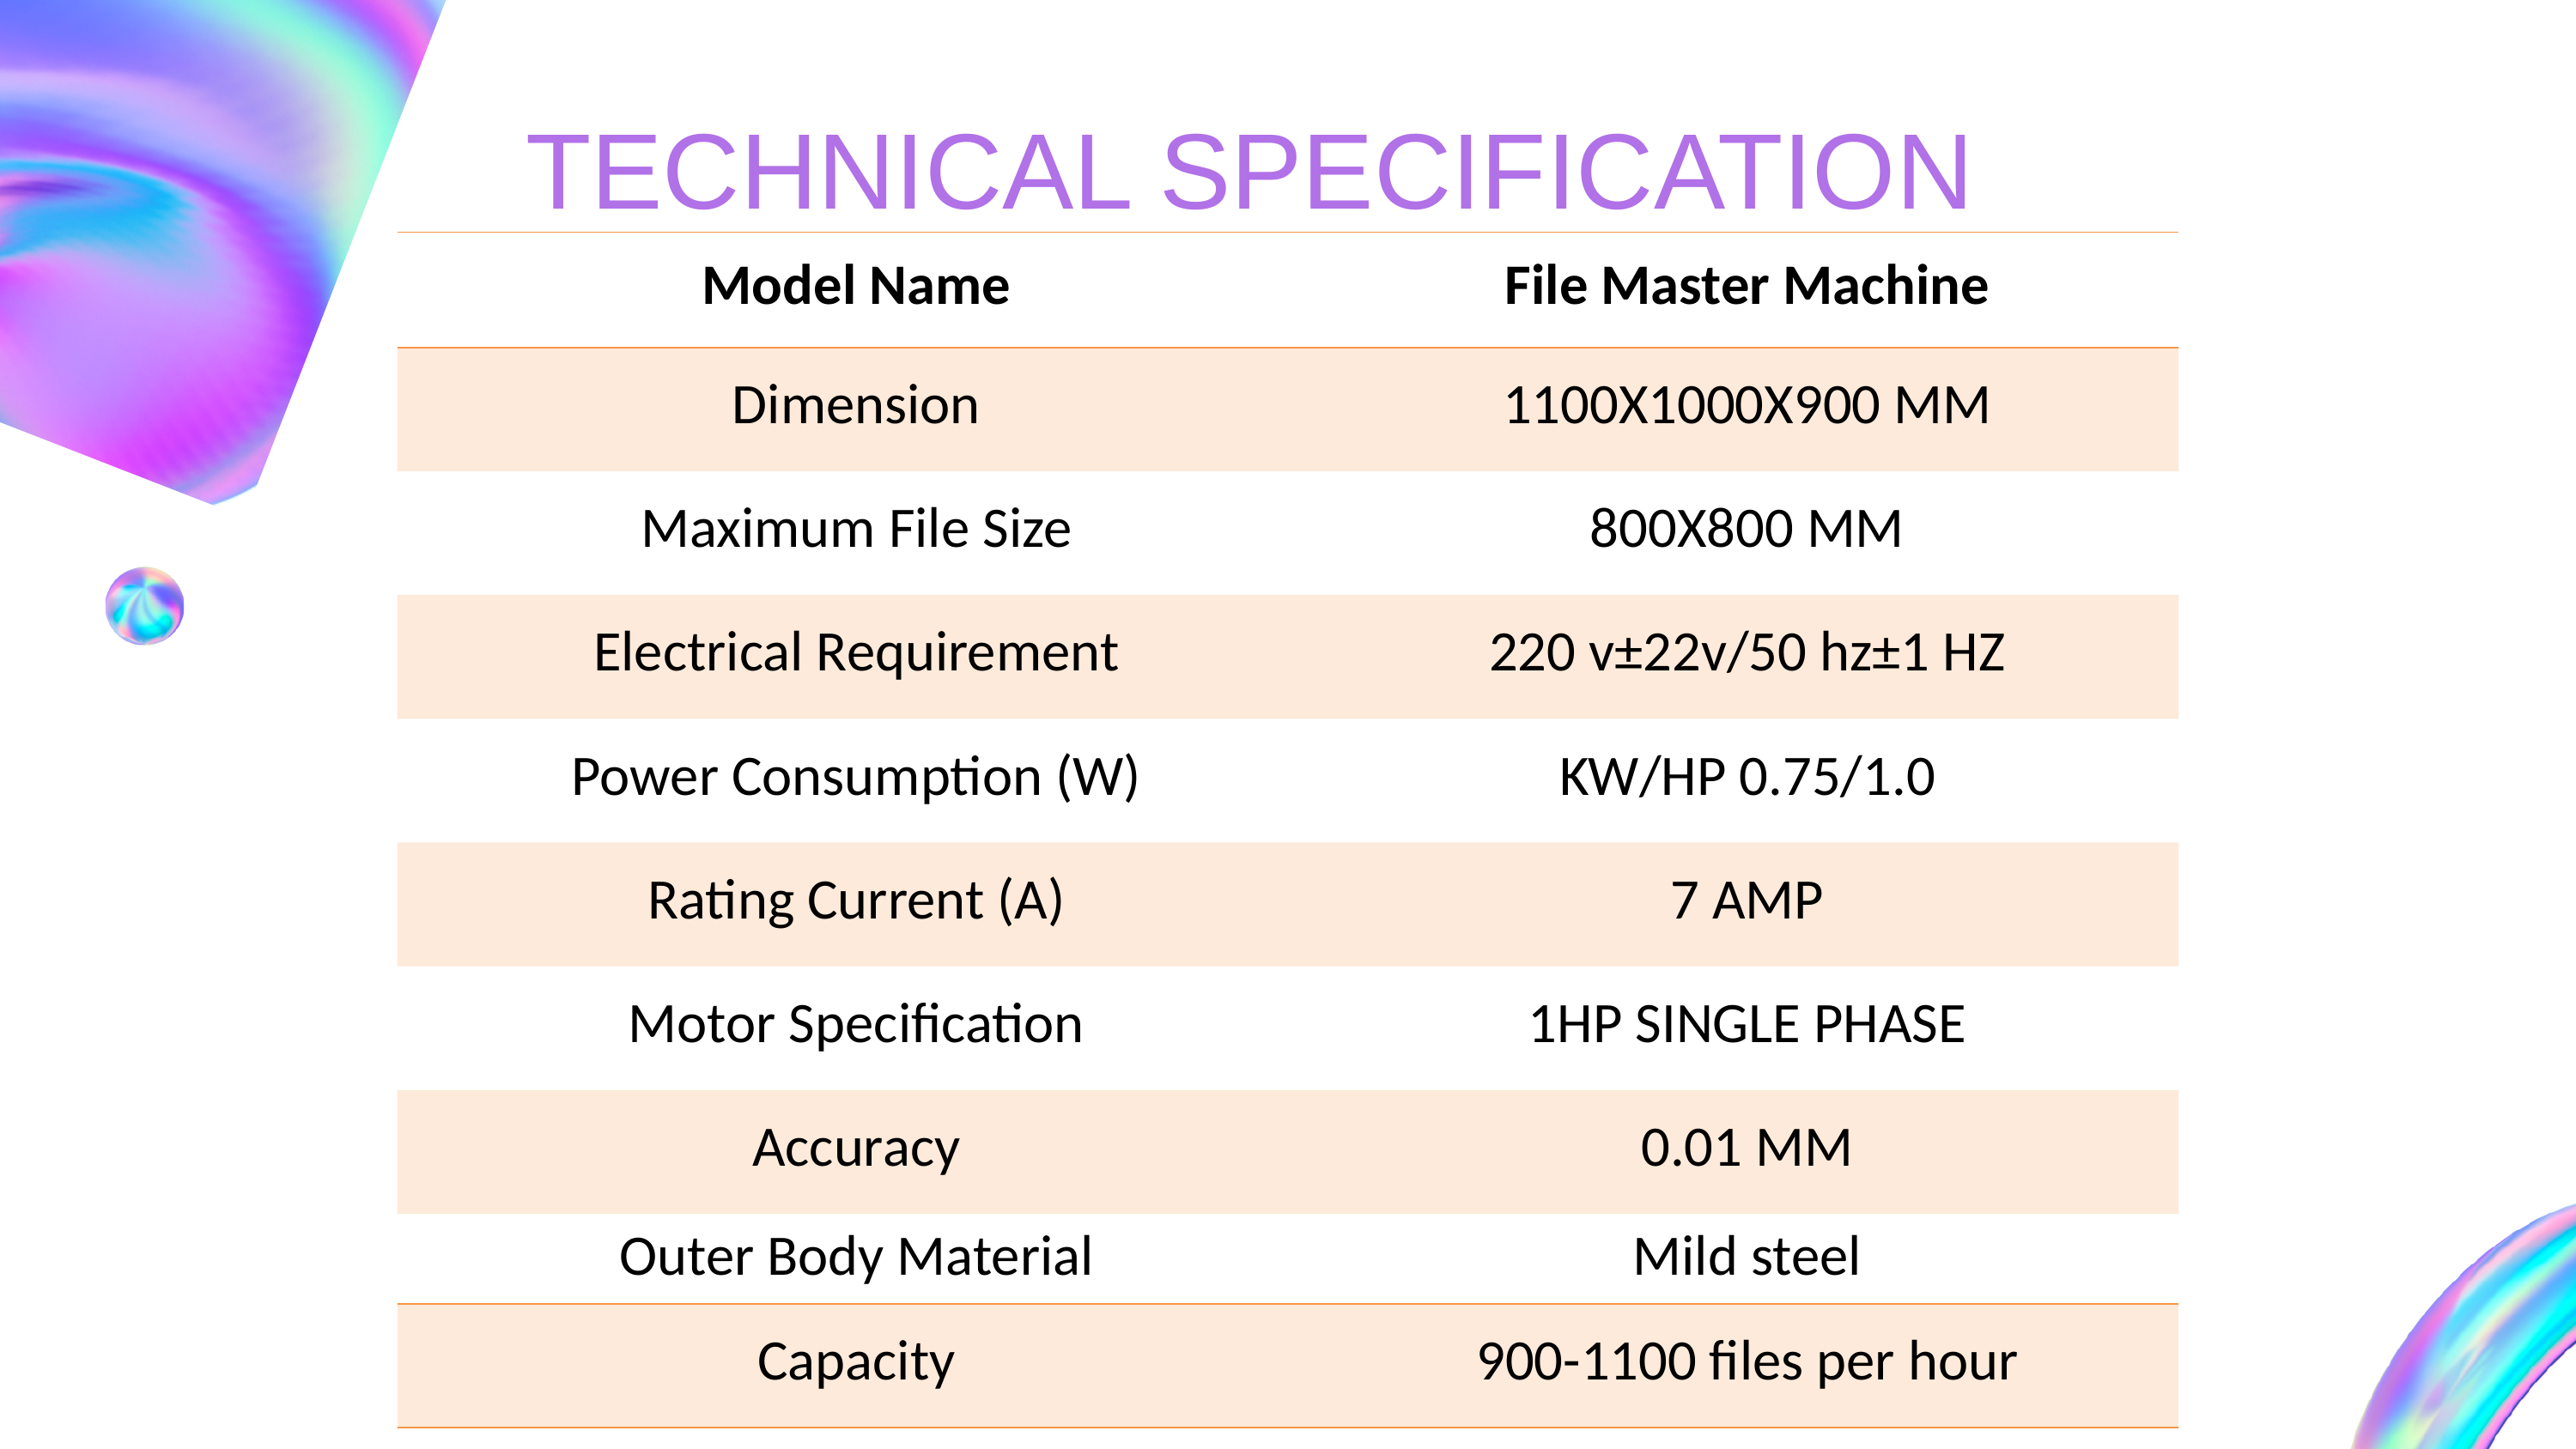

TECHNICAL SPECIFICATION
| Model Name | File Master Machine |
| --- | --- |
| Dimension | 1100X1000X900 MM |
| Maximum File Size | 800X800 MM |
| Electrical Requirement | 220 v±22v/50 hz±1 HZ |
| Power Consumption (W) | KW/HP 0.75/1.0 |
| Rating Current (A) | 7 AMP |
| Motor Specification | 1HP SINGLE PHASE |
| Accuracy | 0.01 MM |
| Outer Body Material | Mild steel |

| Capacity | 900-1100 files per hour |
| --- | --- |